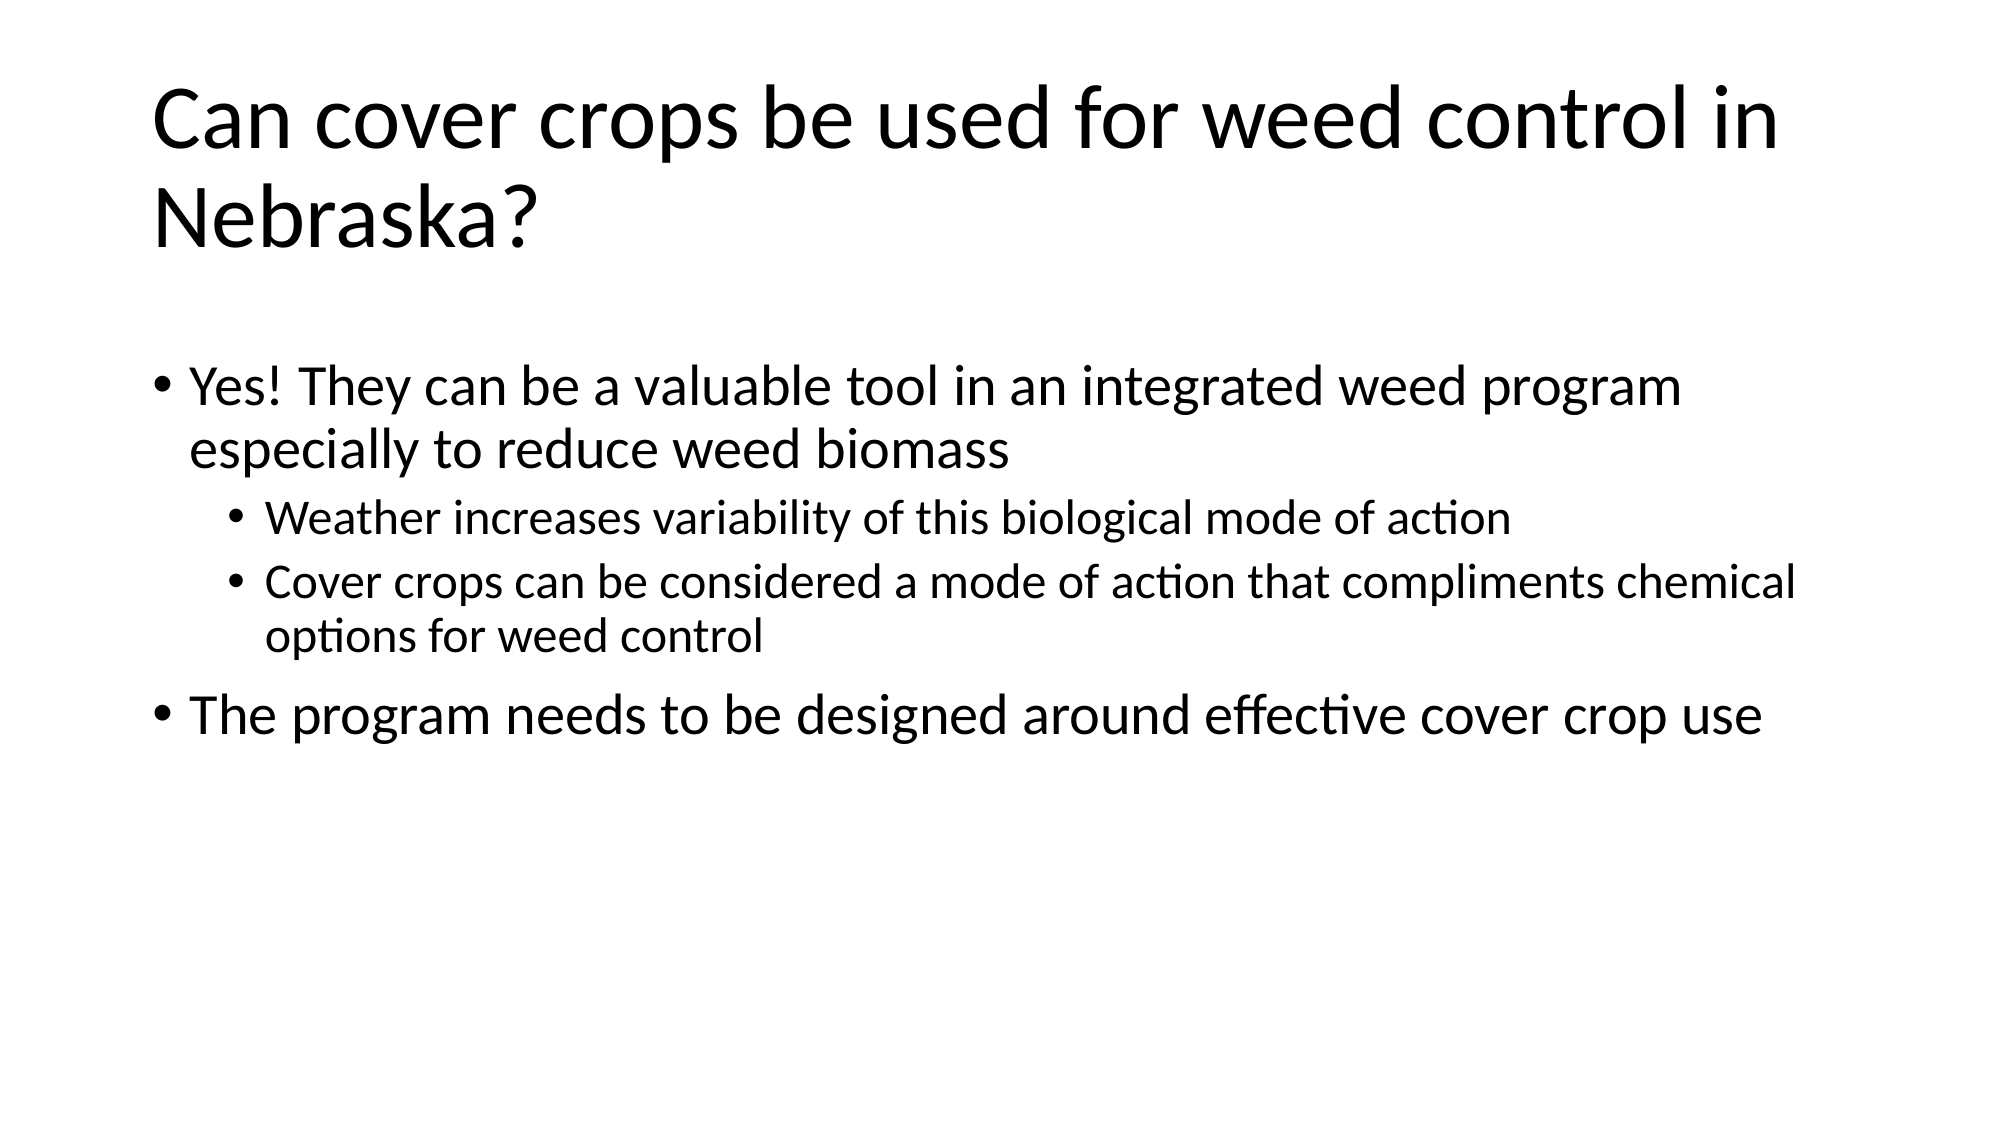

# Can cover crops be used for weed control in Nebraska?
Yes! They can be a valuable tool in an integrated weed program especially to reduce weed biomass
Weather increases variability of this biological mode of action
Cover crops can be considered a mode of action that compliments chemical options for weed control
The program needs to be designed around effective cover crop use